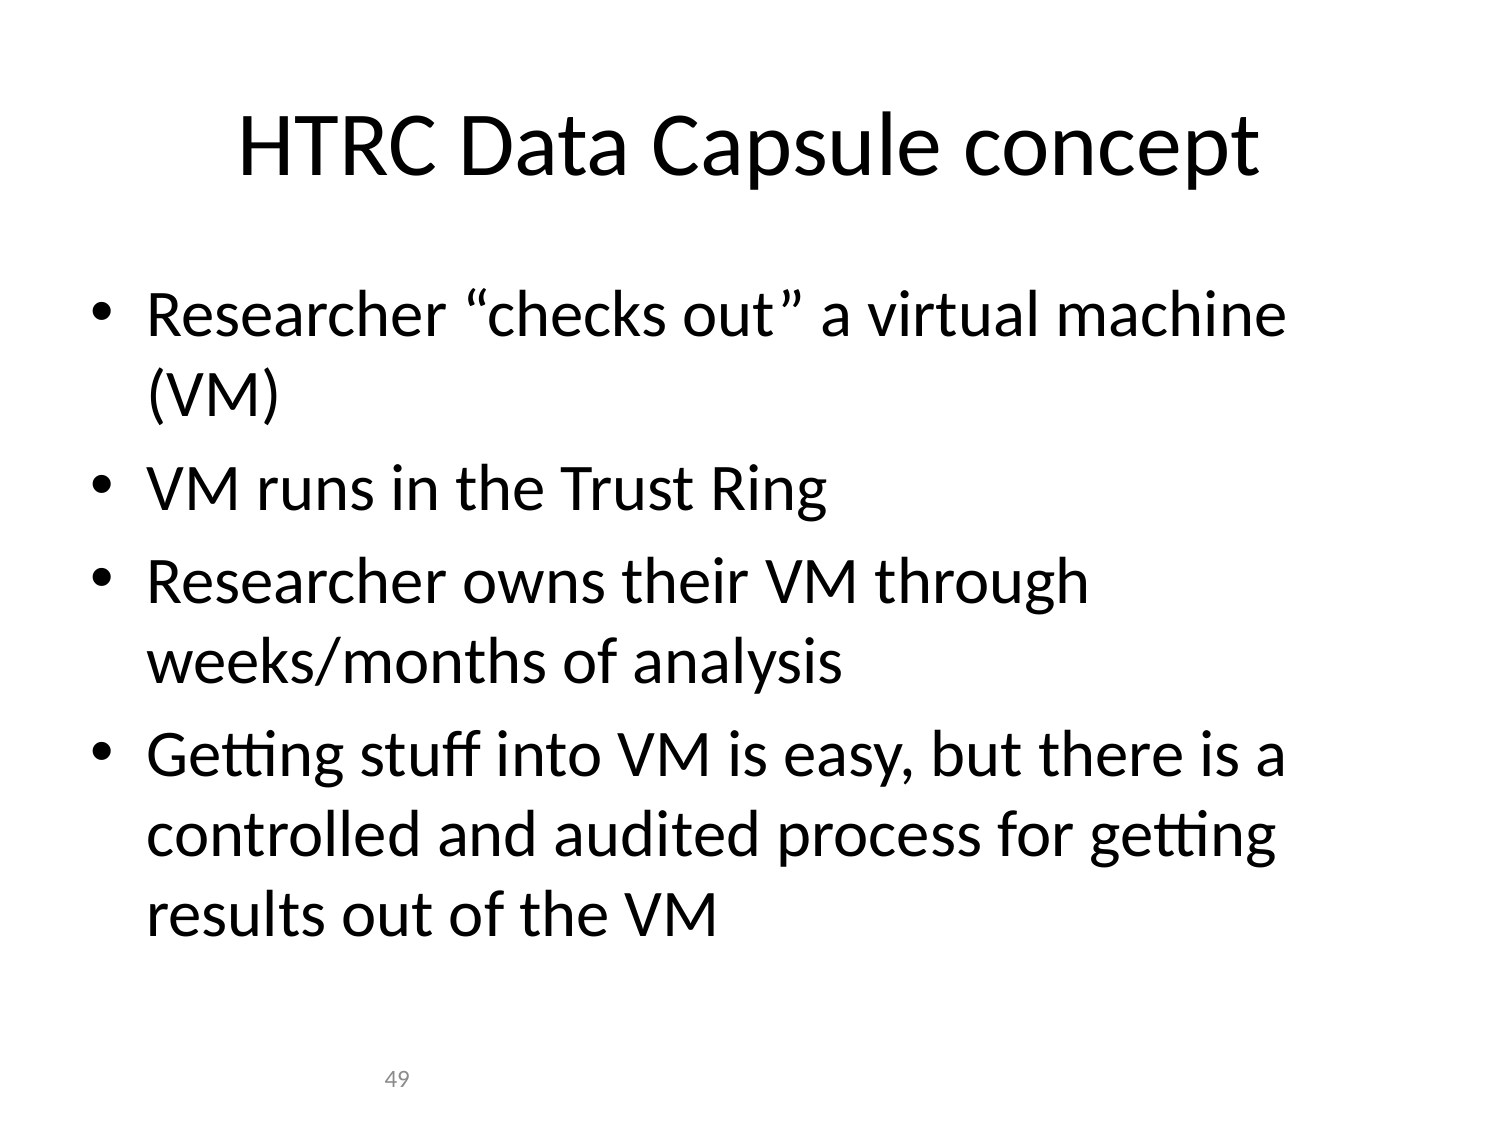

# HTRC Data Capsule concept
Researcher “checks out” a virtual machine (VM)
VM runs in the Trust Ring
Researcher owns their VM through weeks/months of analysis
Getting stuff into VM is easy, but there is a controlled and audited process for getting results out of the VM
49